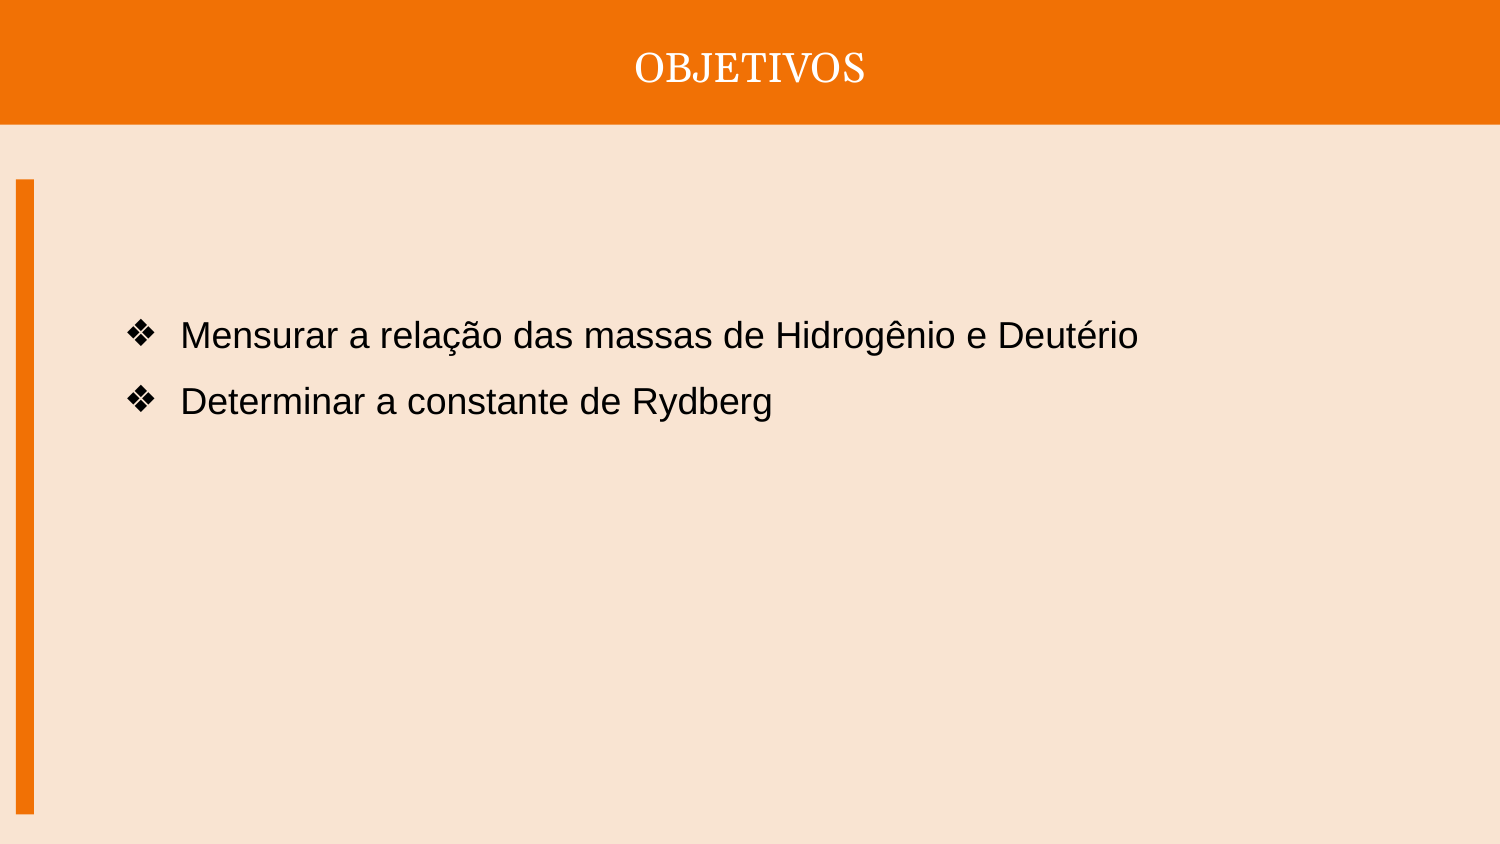

# OBJETIVOS
Mensurar a relação das massas de Hidrogênio e Deutério
Determinar a constante de Rydberg